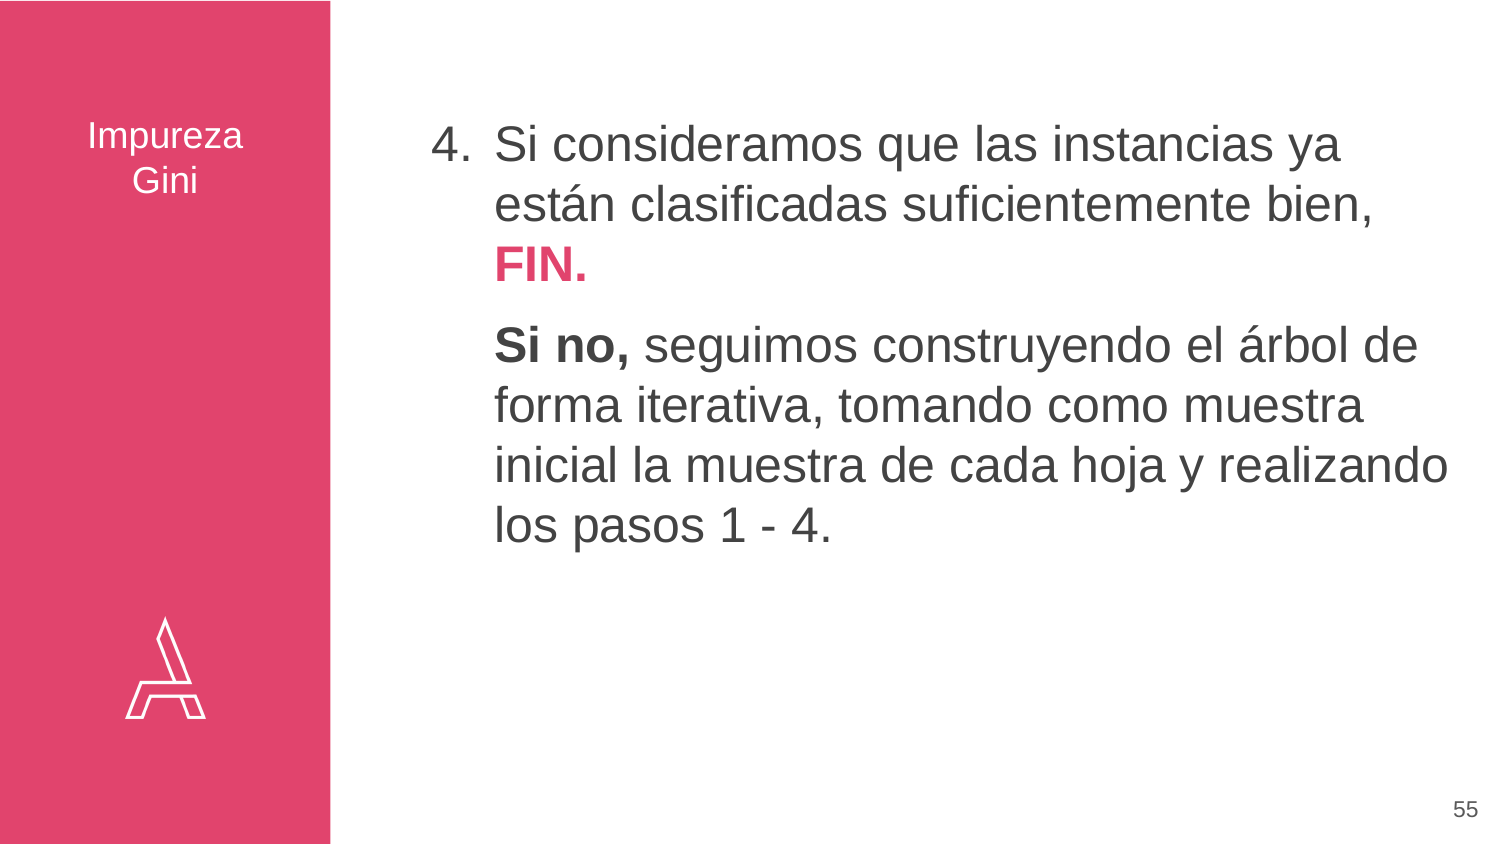

# Impureza Gini
Si consideramos que las instancias ya están clasificadas suficientemente bien, FIN.
Si no, seguimos construyendo el árbol de forma iterativa, tomando como muestra inicial la muestra de cada hoja y realizando los pasos 1 - 4.
55